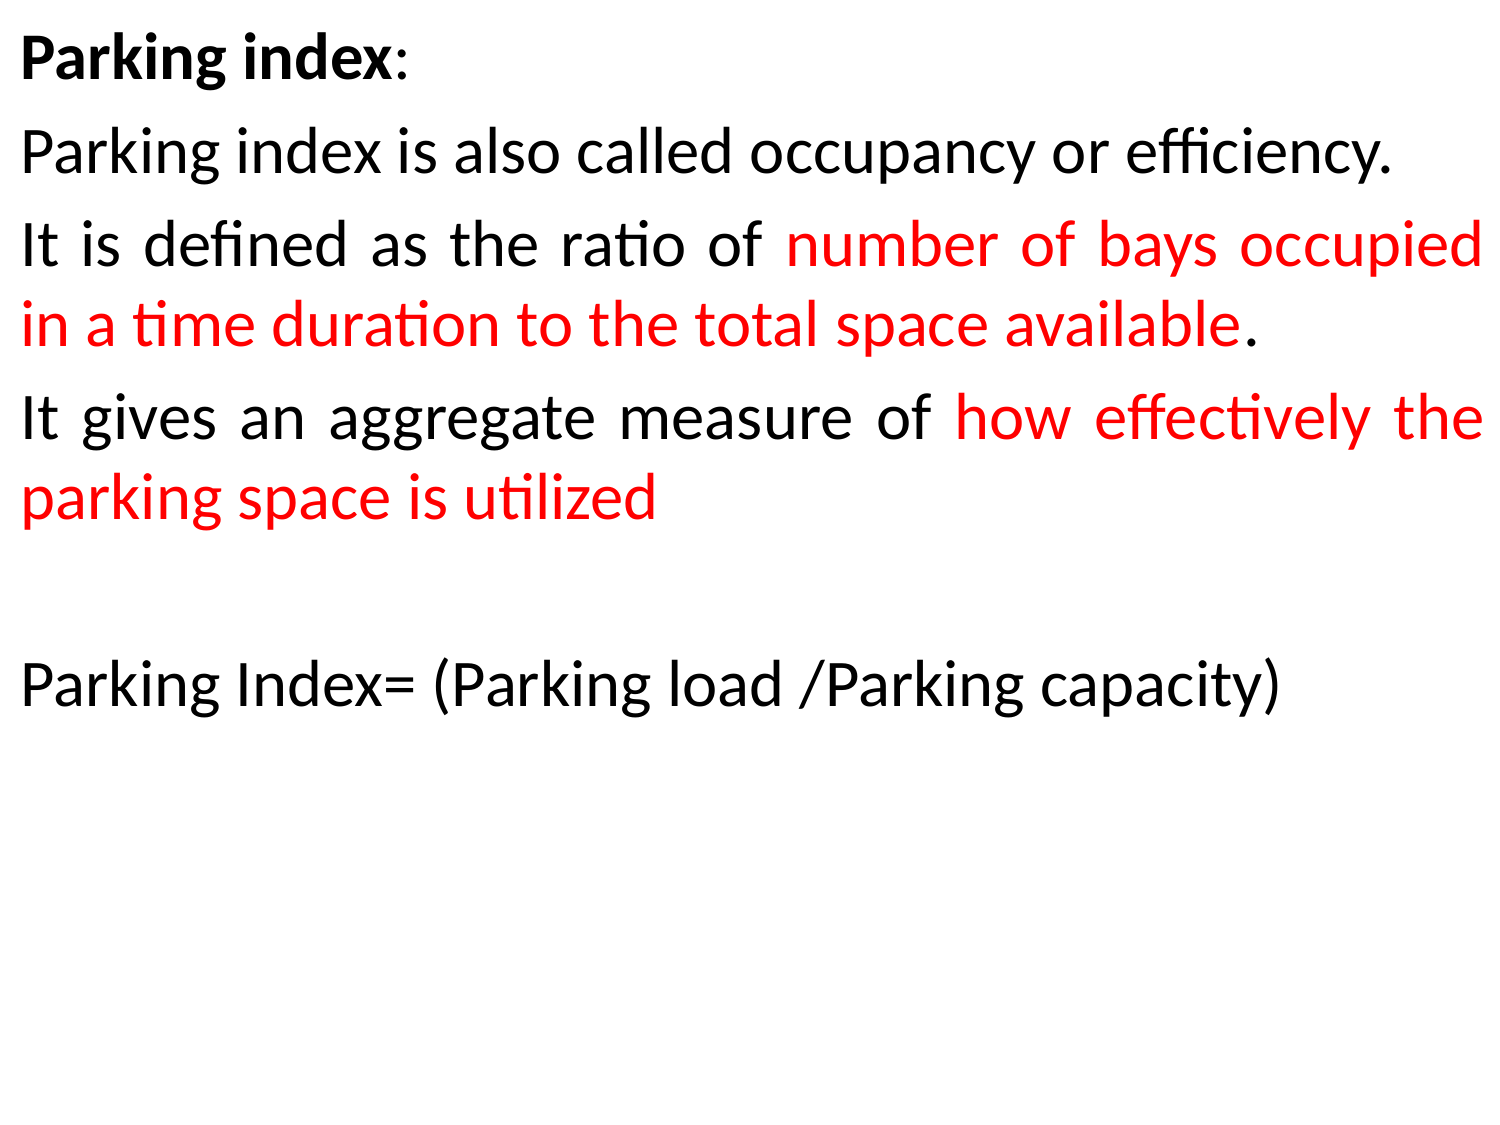

Parking index:
Parking index is also called occupancy or efficiency.
It is defined as the ratio of number of bays occupied in a time duration to the total space available.
It gives an aggregate measure of how effectively the parking space is utilized

Parking Index= (Parking load /Parking capacity)